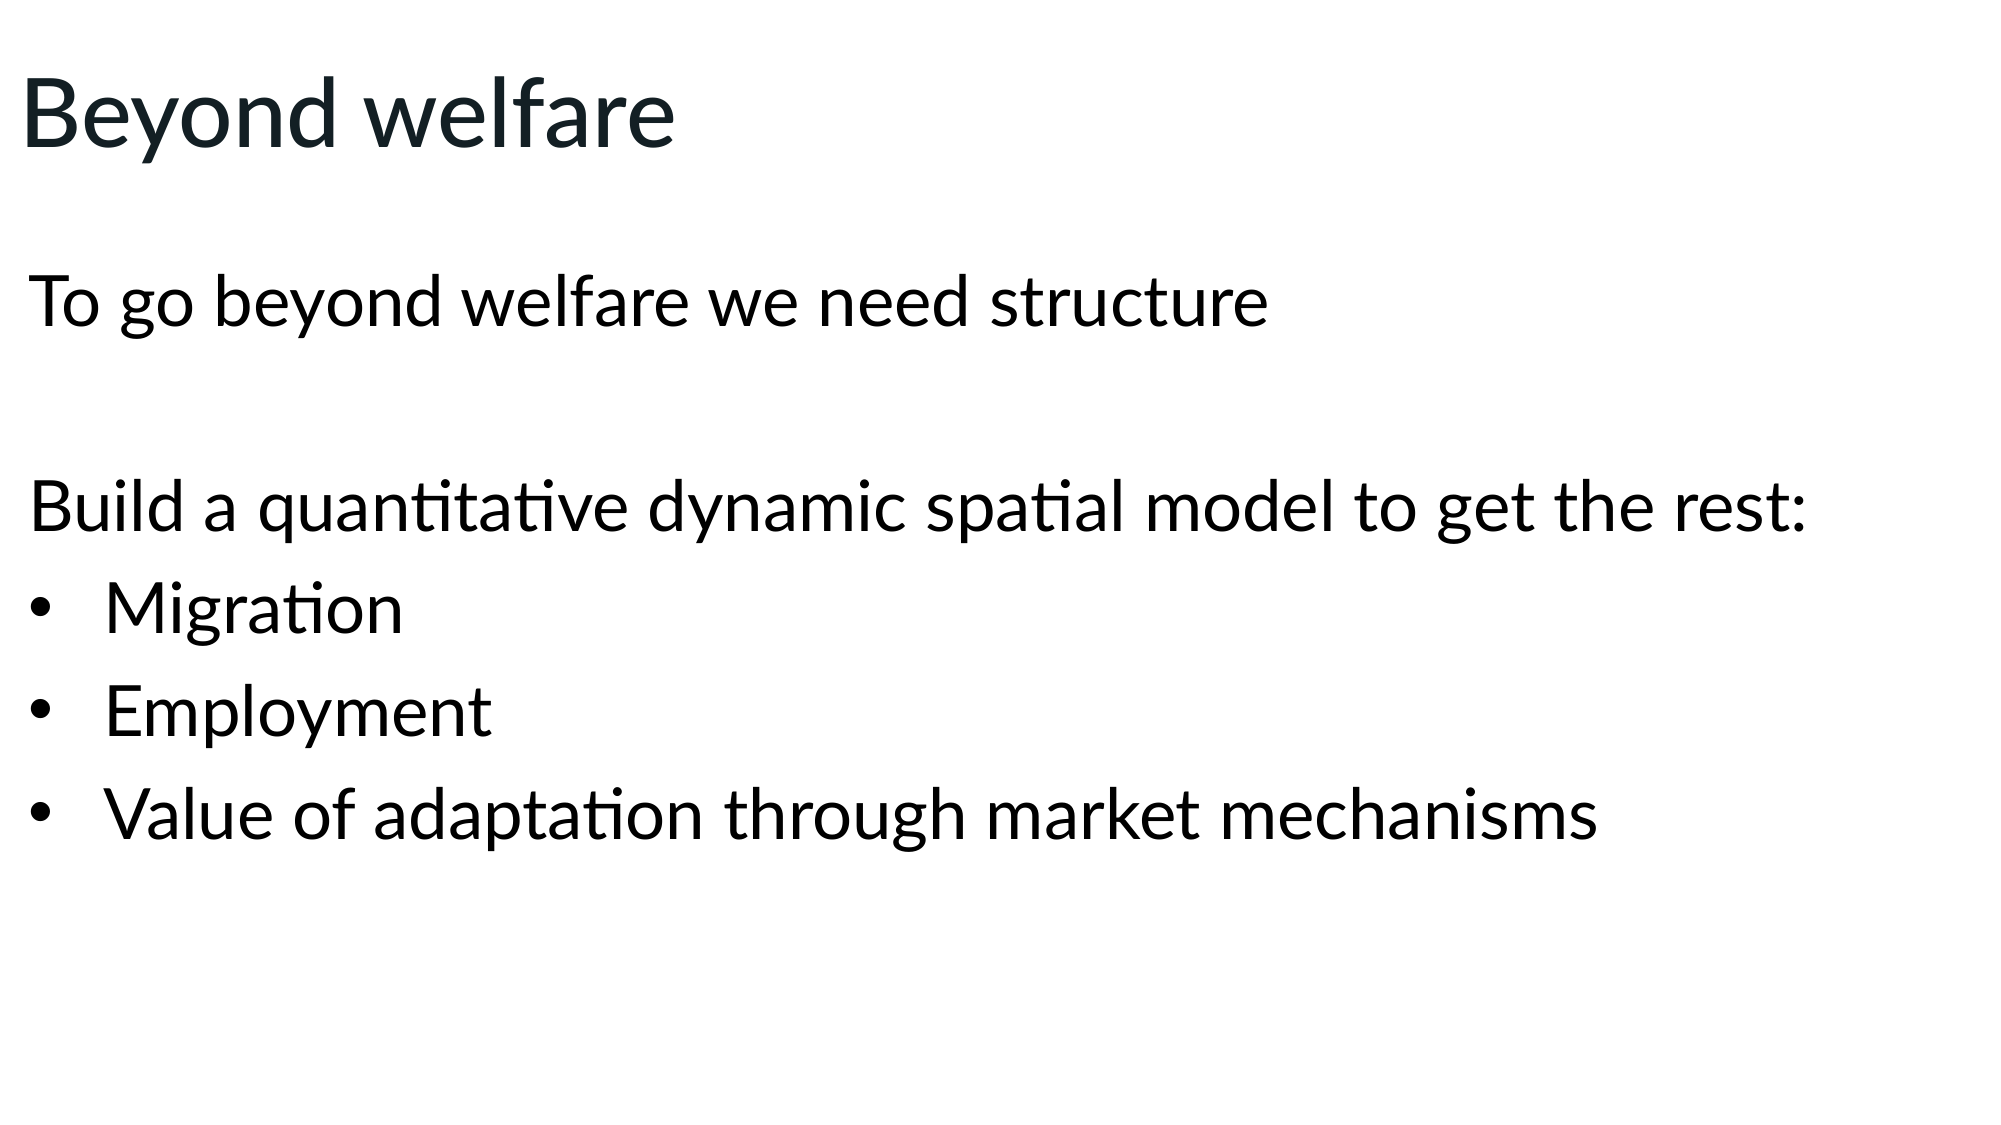

Beyond welfare

To go beyond welfare we need structure

Build a quantitative dynamic spatial model to get the rest:
Migration
Employment
Value of adaptation through market mechanisms